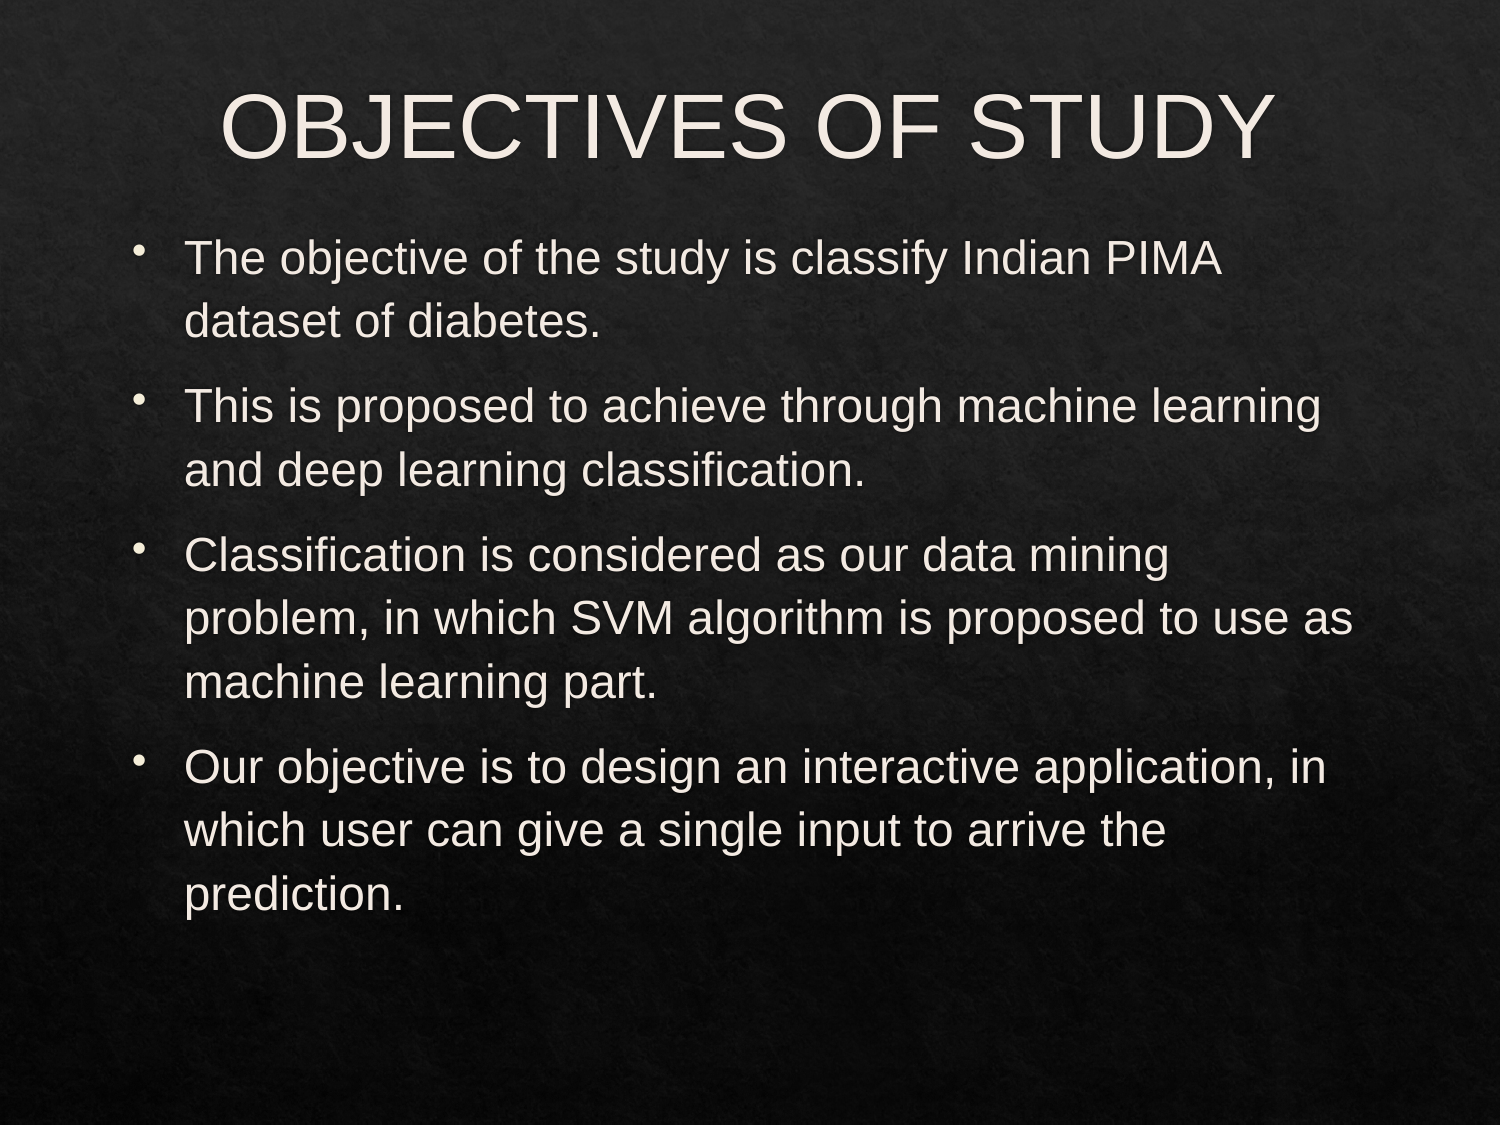

# OBJECTIVES OF STUDY
The objective of the study is classify Indian PIMA dataset of diabetes.
This is proposed to achieve through machine learning and deep learning classification.
Classification is considered as our data mining problem, in which SVM algorithm is proposed to use as machine learning part.
Our objective is to design an interactive application, in which user can give a single input to arrive the prediction.